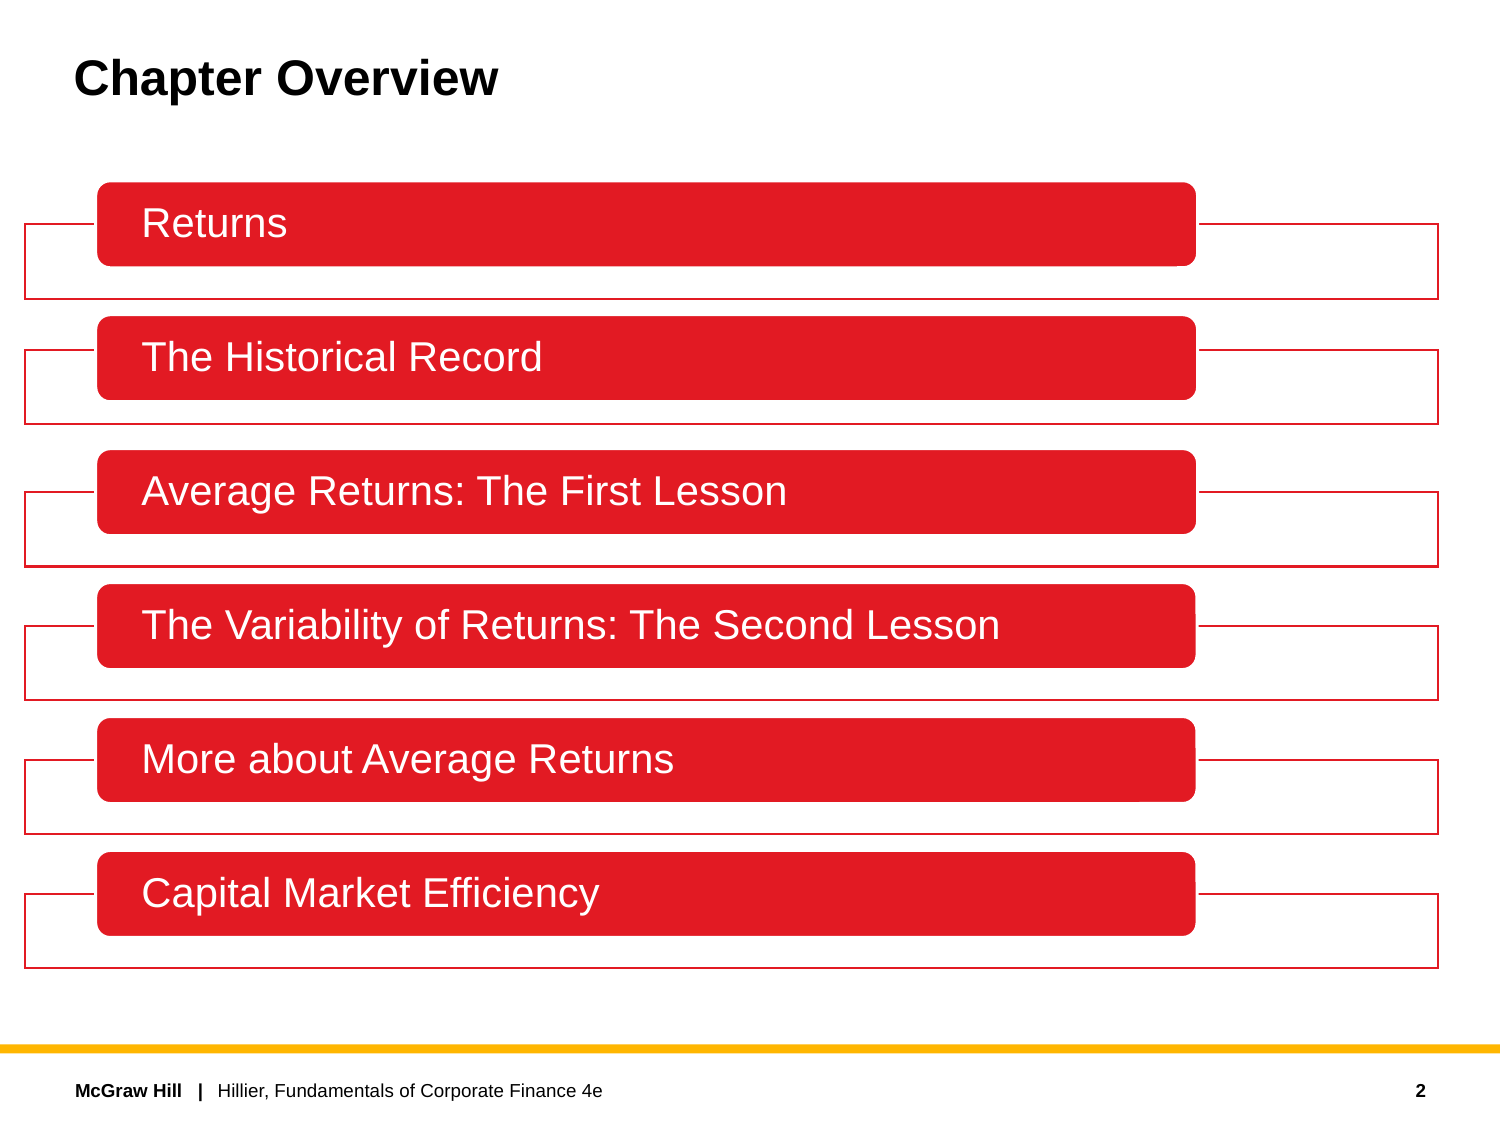

# Chapter Overview
Returns
The Historical Record
Average Returns: The First Lesson
The Variability of Returns: The Second Lesson
More about Average Returns
Capital Market Efficiency
2
Hillier, Fundamentals of Corporate Finance 4e